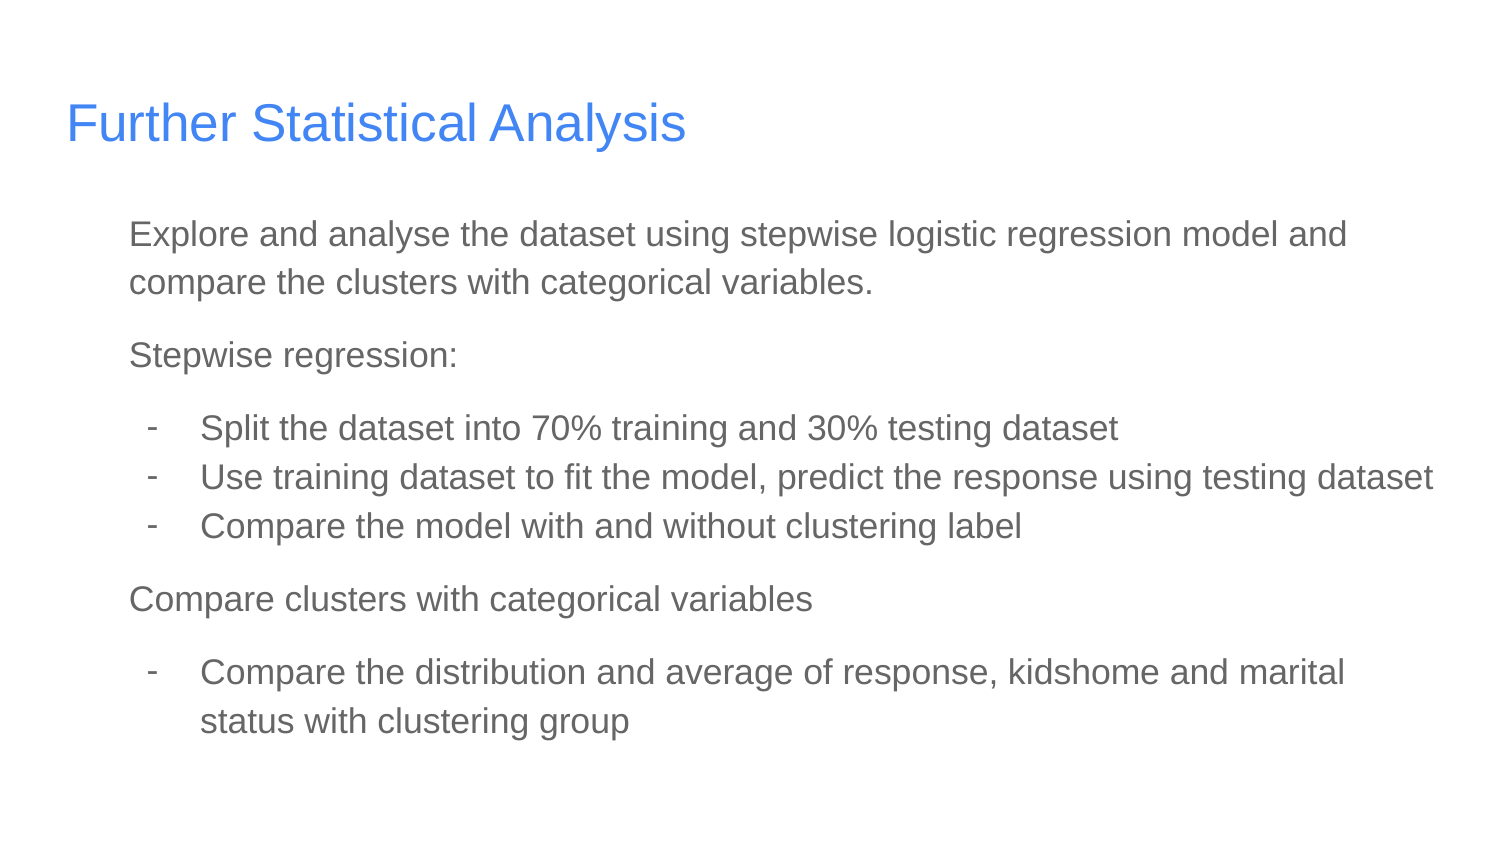

# Further Statistical Analysis
Explore and analyse the dataset using stepwise logistic regression model and compare the clusters with categorical variables.
Stepwise regression:
Split the dataset into 70% training and 30% testing dataset
Use training dataset to fit the model, predict the response using testing dataset
Compare the model with and without clustering label
Compare clusters with categorical variables
Compare the distribution and average of response, kidshome and marital status with clustering group